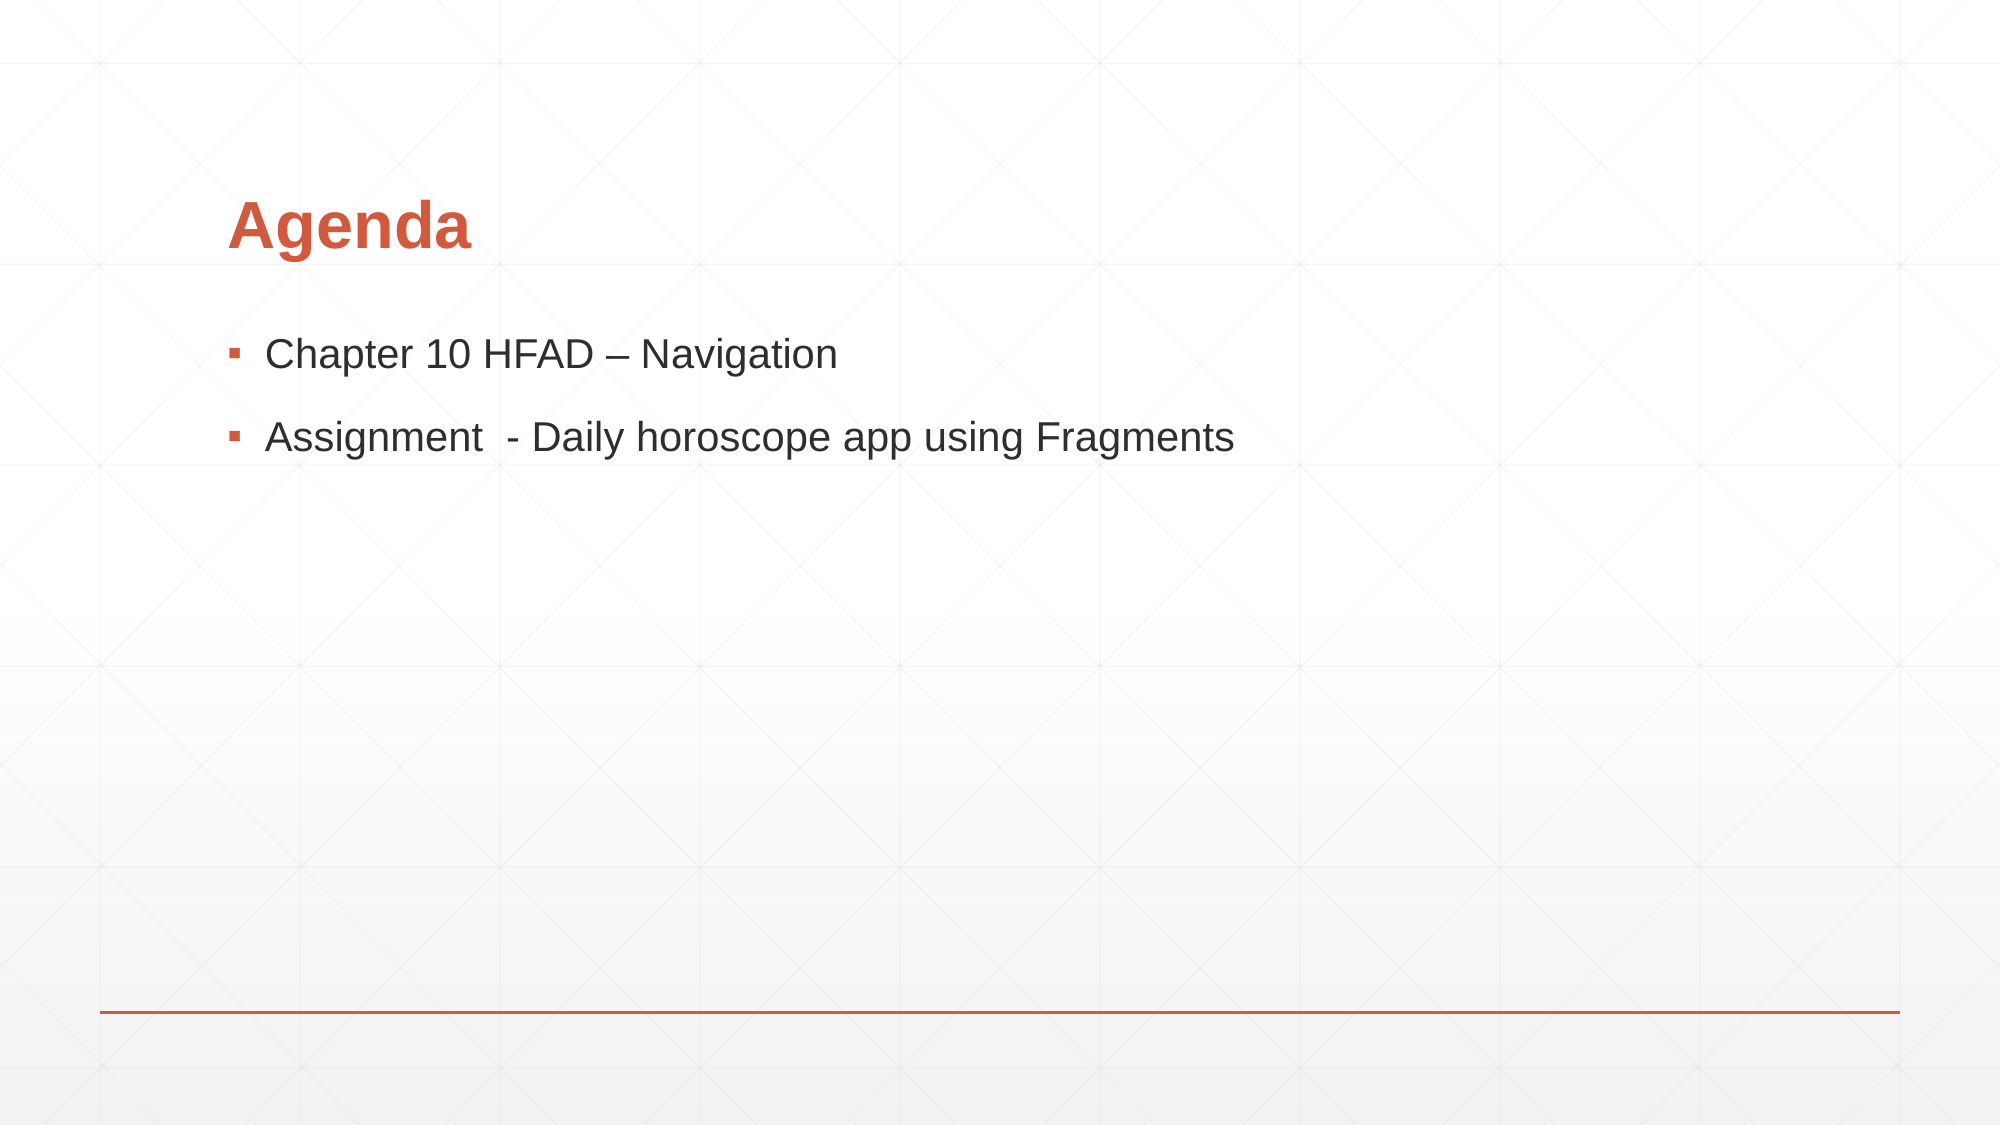

# Agenda
Chapter 10 HFAD – Navigation
Assignment  - Daily horoscope app using Fragments